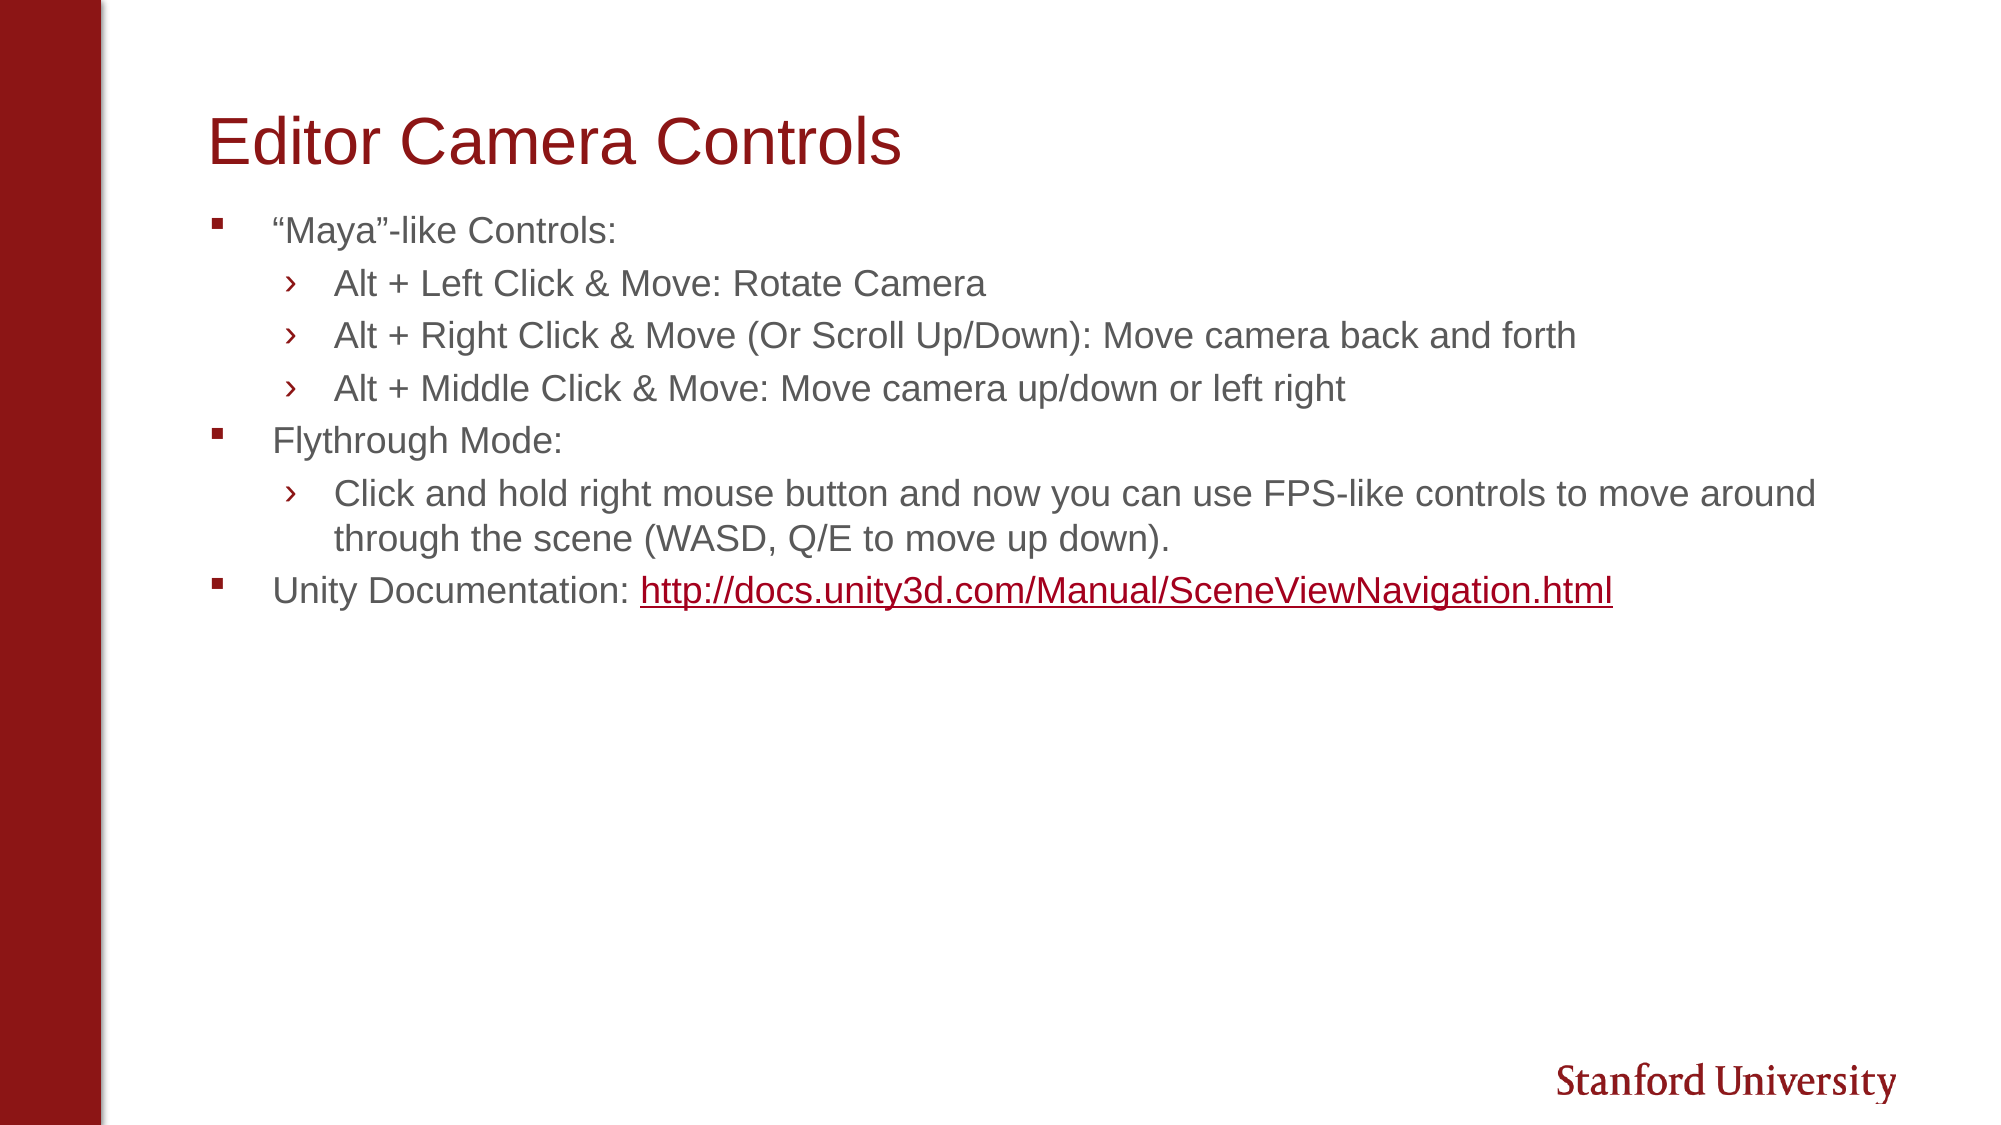

# Editor Camera Controls
“Maya”-like Controls:
Alt + Left Click & Move: Rotate Camera
Alt + Right Click & Move (Or Scroll Up/Down): Move camera back and forth
Alt + Middle Click & Move: Move camera up/down or left right
Flythrough Mode:
Click and hold right mouse button and now you can use FPS-like controls to move around through the scene (WASD, Q/E to move up down).
Unity Documentation: http://docs.unity3d.com/Manual/SceneViewNavigation.html